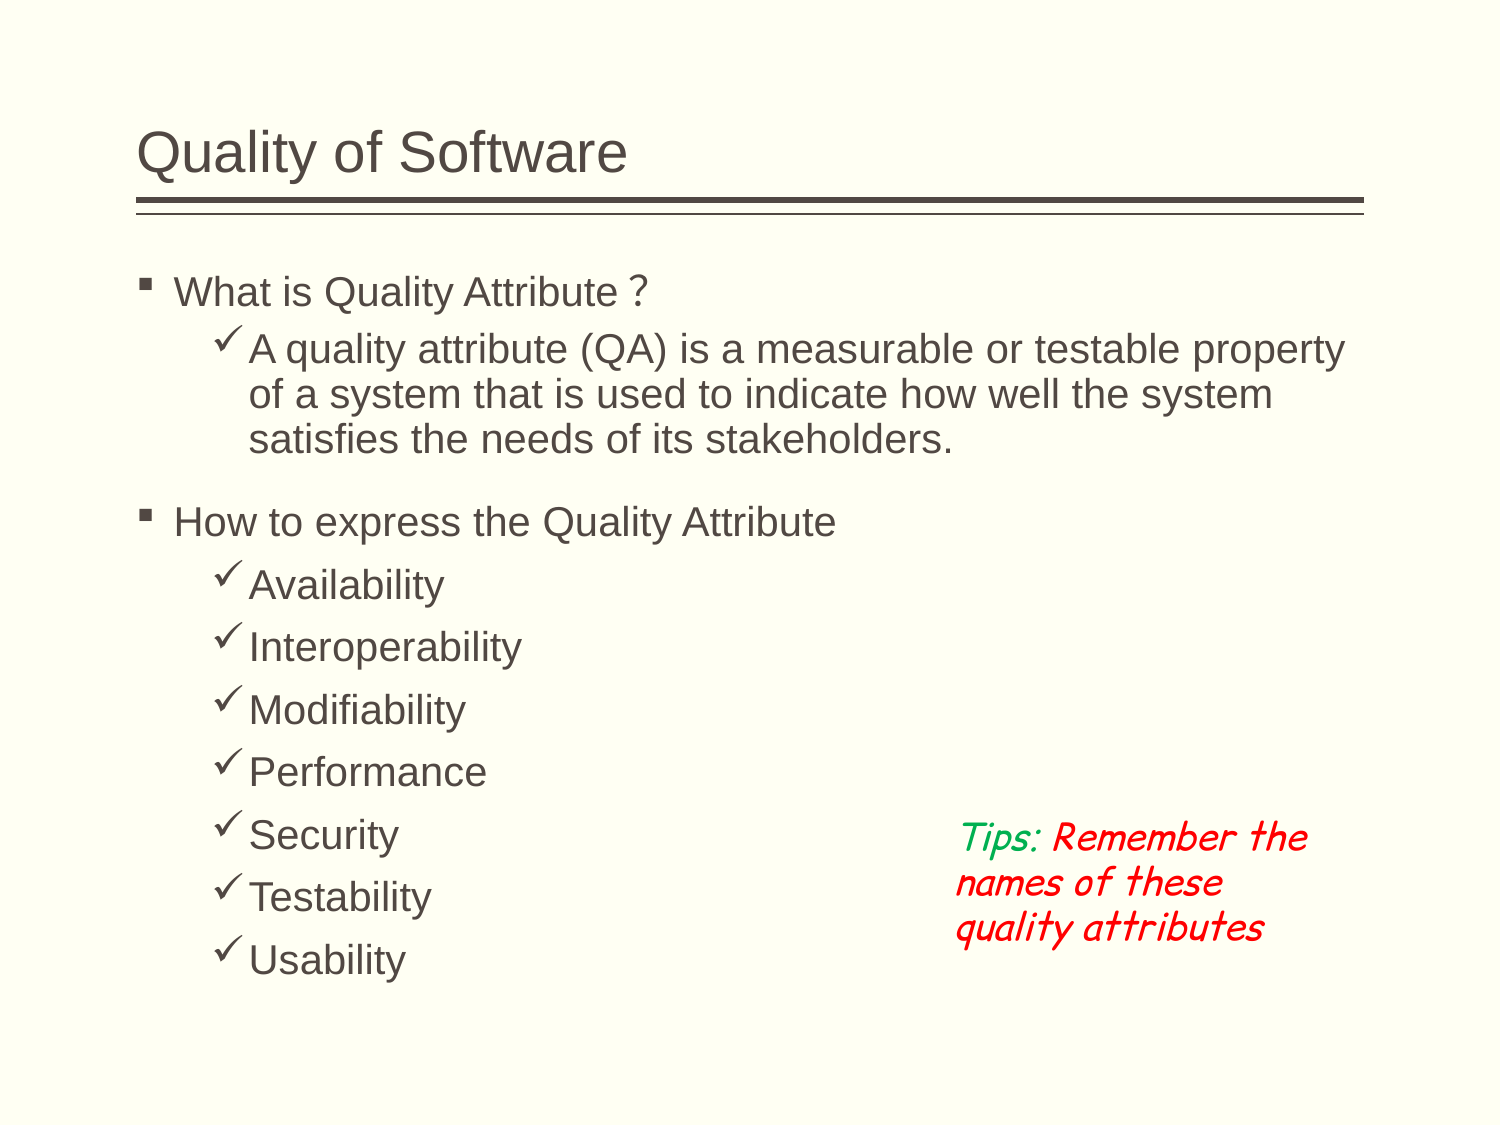

# Quality of Software
What is Quality Attribute？
A quality attribute (QA) is a measurable or testable property of a system that is used to indicate how well the system satisfies the needs of its stakeholders.
How to express the Quality Attribute
Availability
Interoperability
Modifiability
Performance
Security
Testability
Usability
Tips: Remember the names of these quality attributes